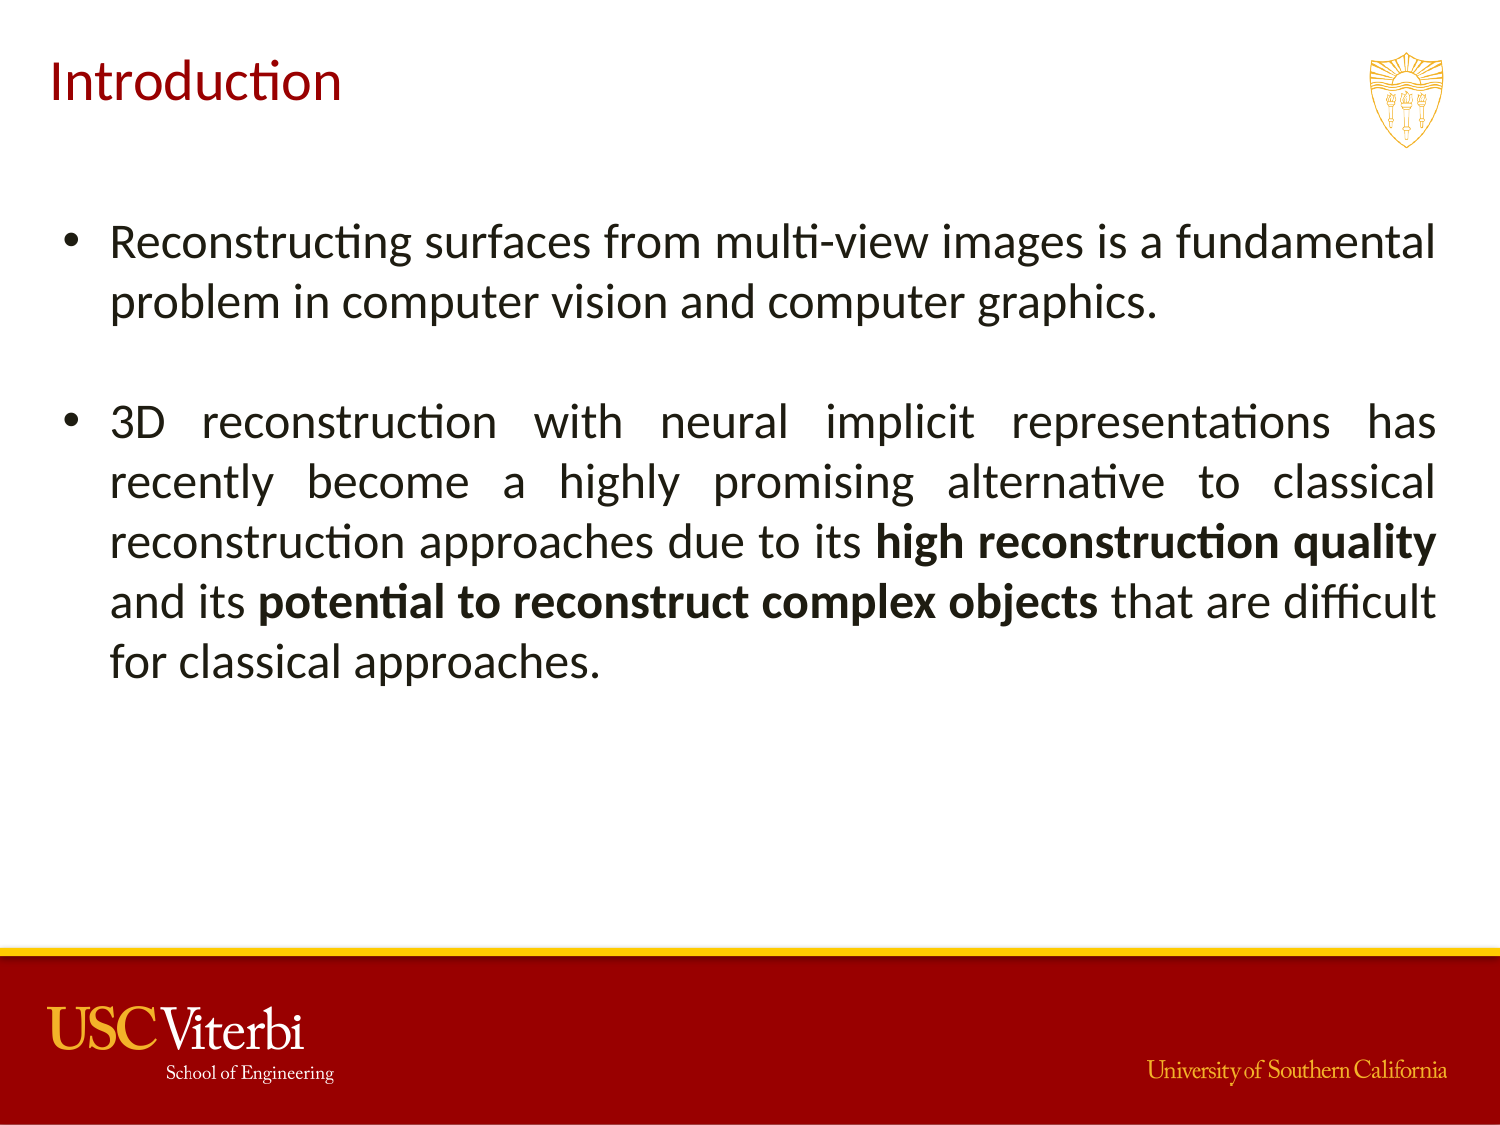

Introduction
Reconstructing surfaces from multi-view images is a fundamental problem in computer vision and computer graphics.

3D reconstruction with neural implicit representations has recently become a highly promising alternative to classical reconstruction approaches due to its high reconstruction quality and its potential to reconstruct complex objects that are difficult for classical approaches.